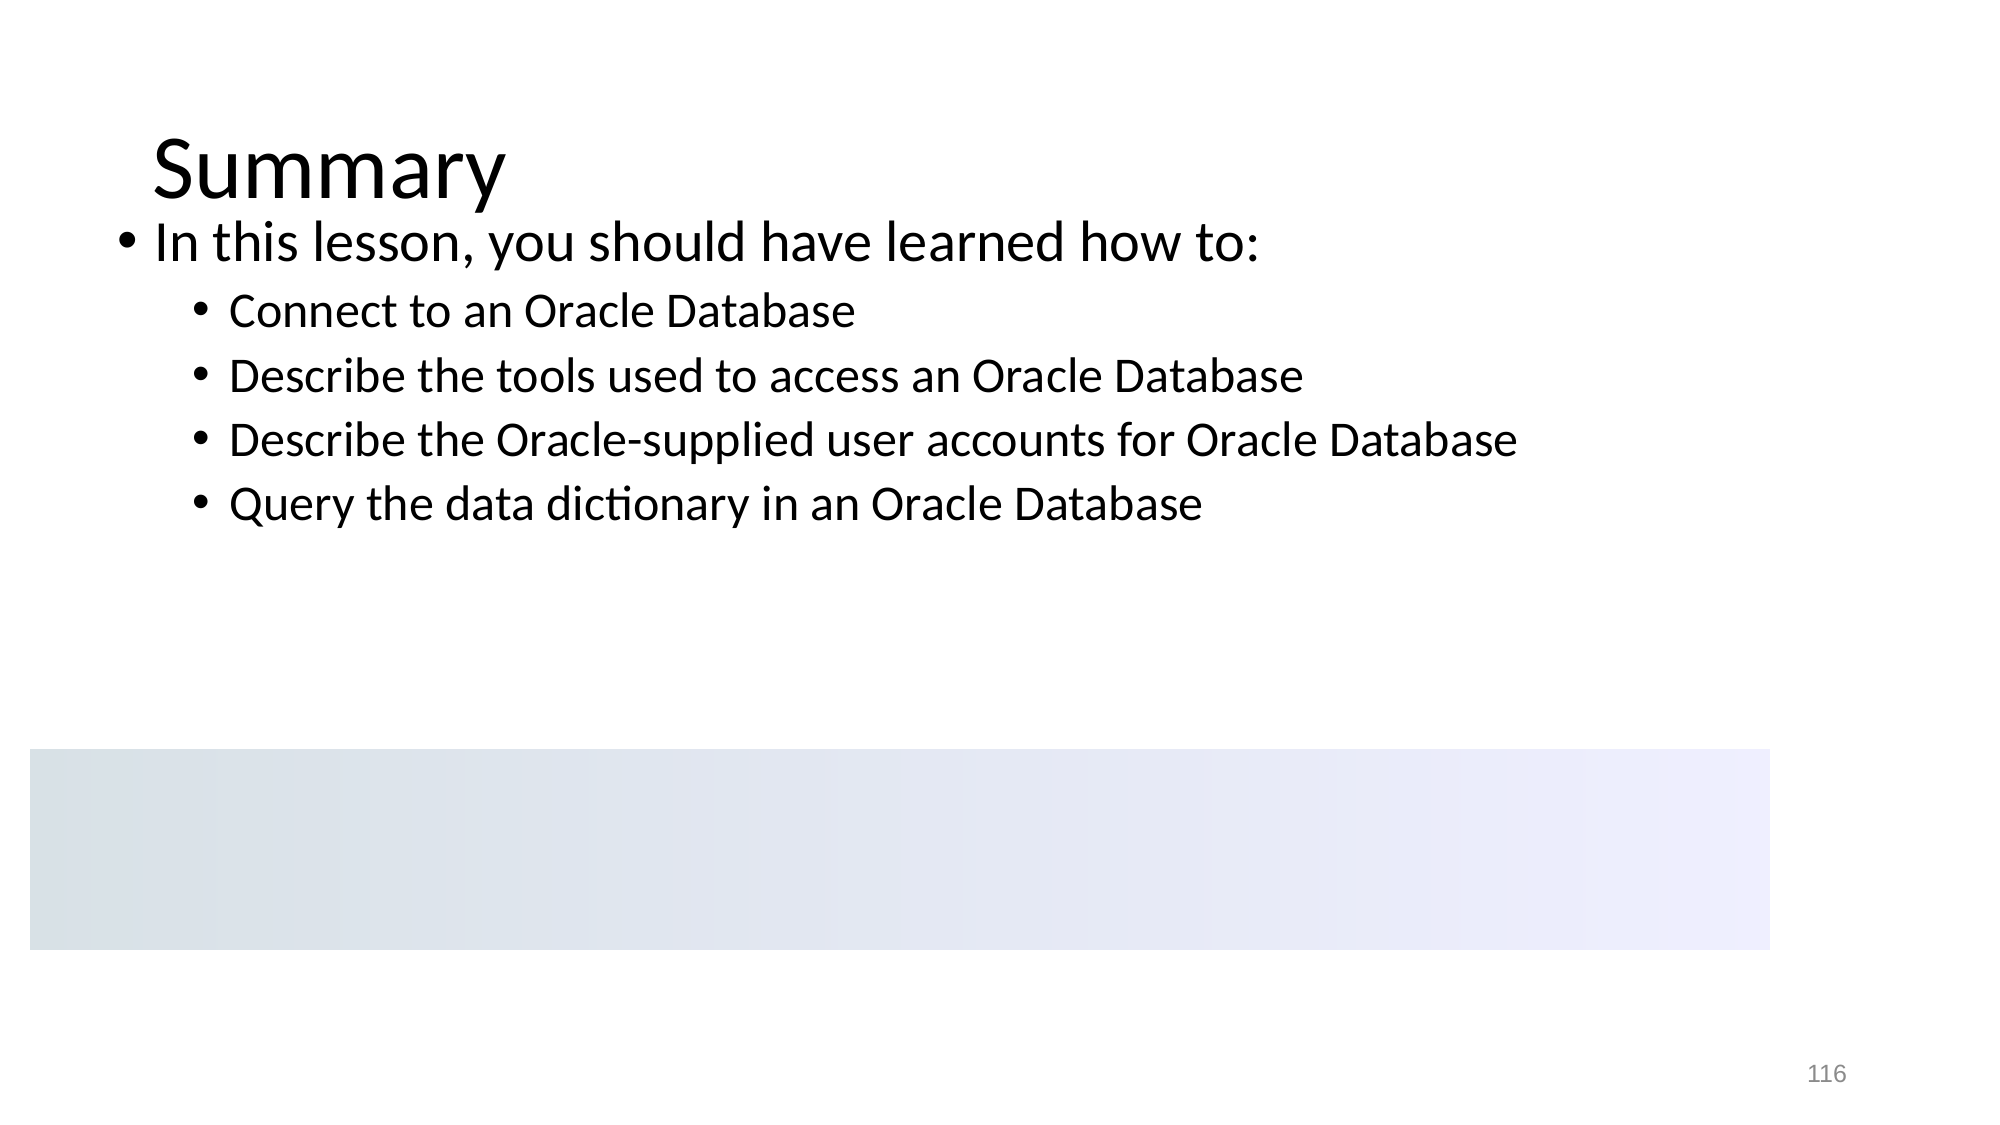

# Summary
In this lesson, you should have learned how to:
Connect to an Oracle Database
Describe the tools used to access an Oracle Database
Describe the Oracle-supplied user accounts for Oracle Database
Query the data dictionary in an Oracle Database

116